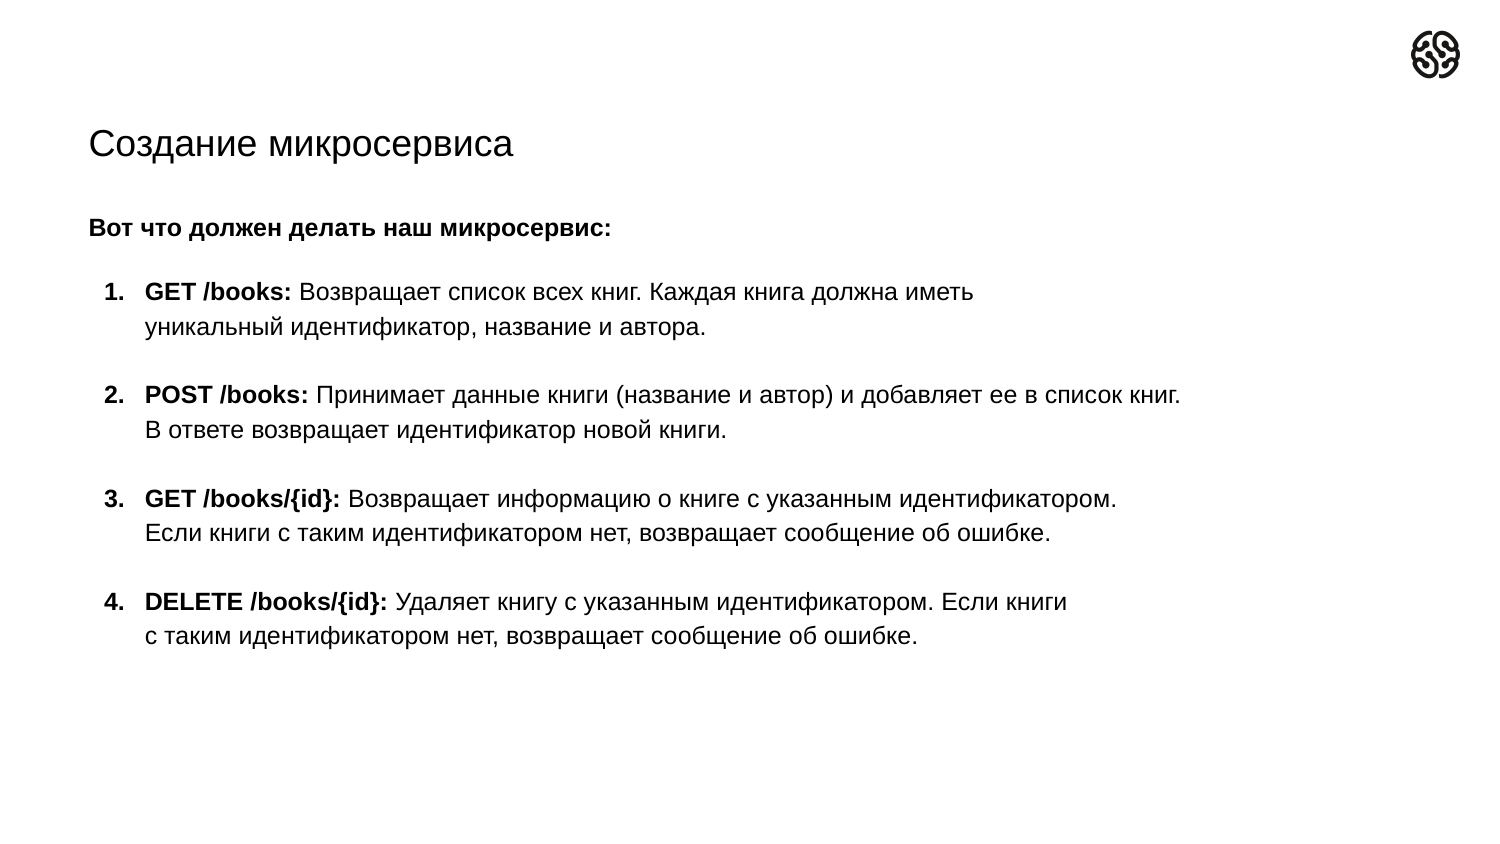

# Создание микросервиса
Вот что должен делать наш микросервис:
GET /books: Возвращает список всех книг. Каждая книга должна иметь
уникальный идентификатор, название и автора.
POST /books: Принимает данные книги (название и автор) и добавляет ее в список книг.
В ответе возвращает идентификатор новой книги.
GET /books/{id}: Возвращает информацию о книге с указанным идентификатором.
Если книги с таким идентификатором нет, возвращает сообщение об ошибке.
DELETE /books/{id}: Удаляет книгу с указанным идентификатором. Если книги
с таким идентификатором нет, возвращает сообщение об ошибке.